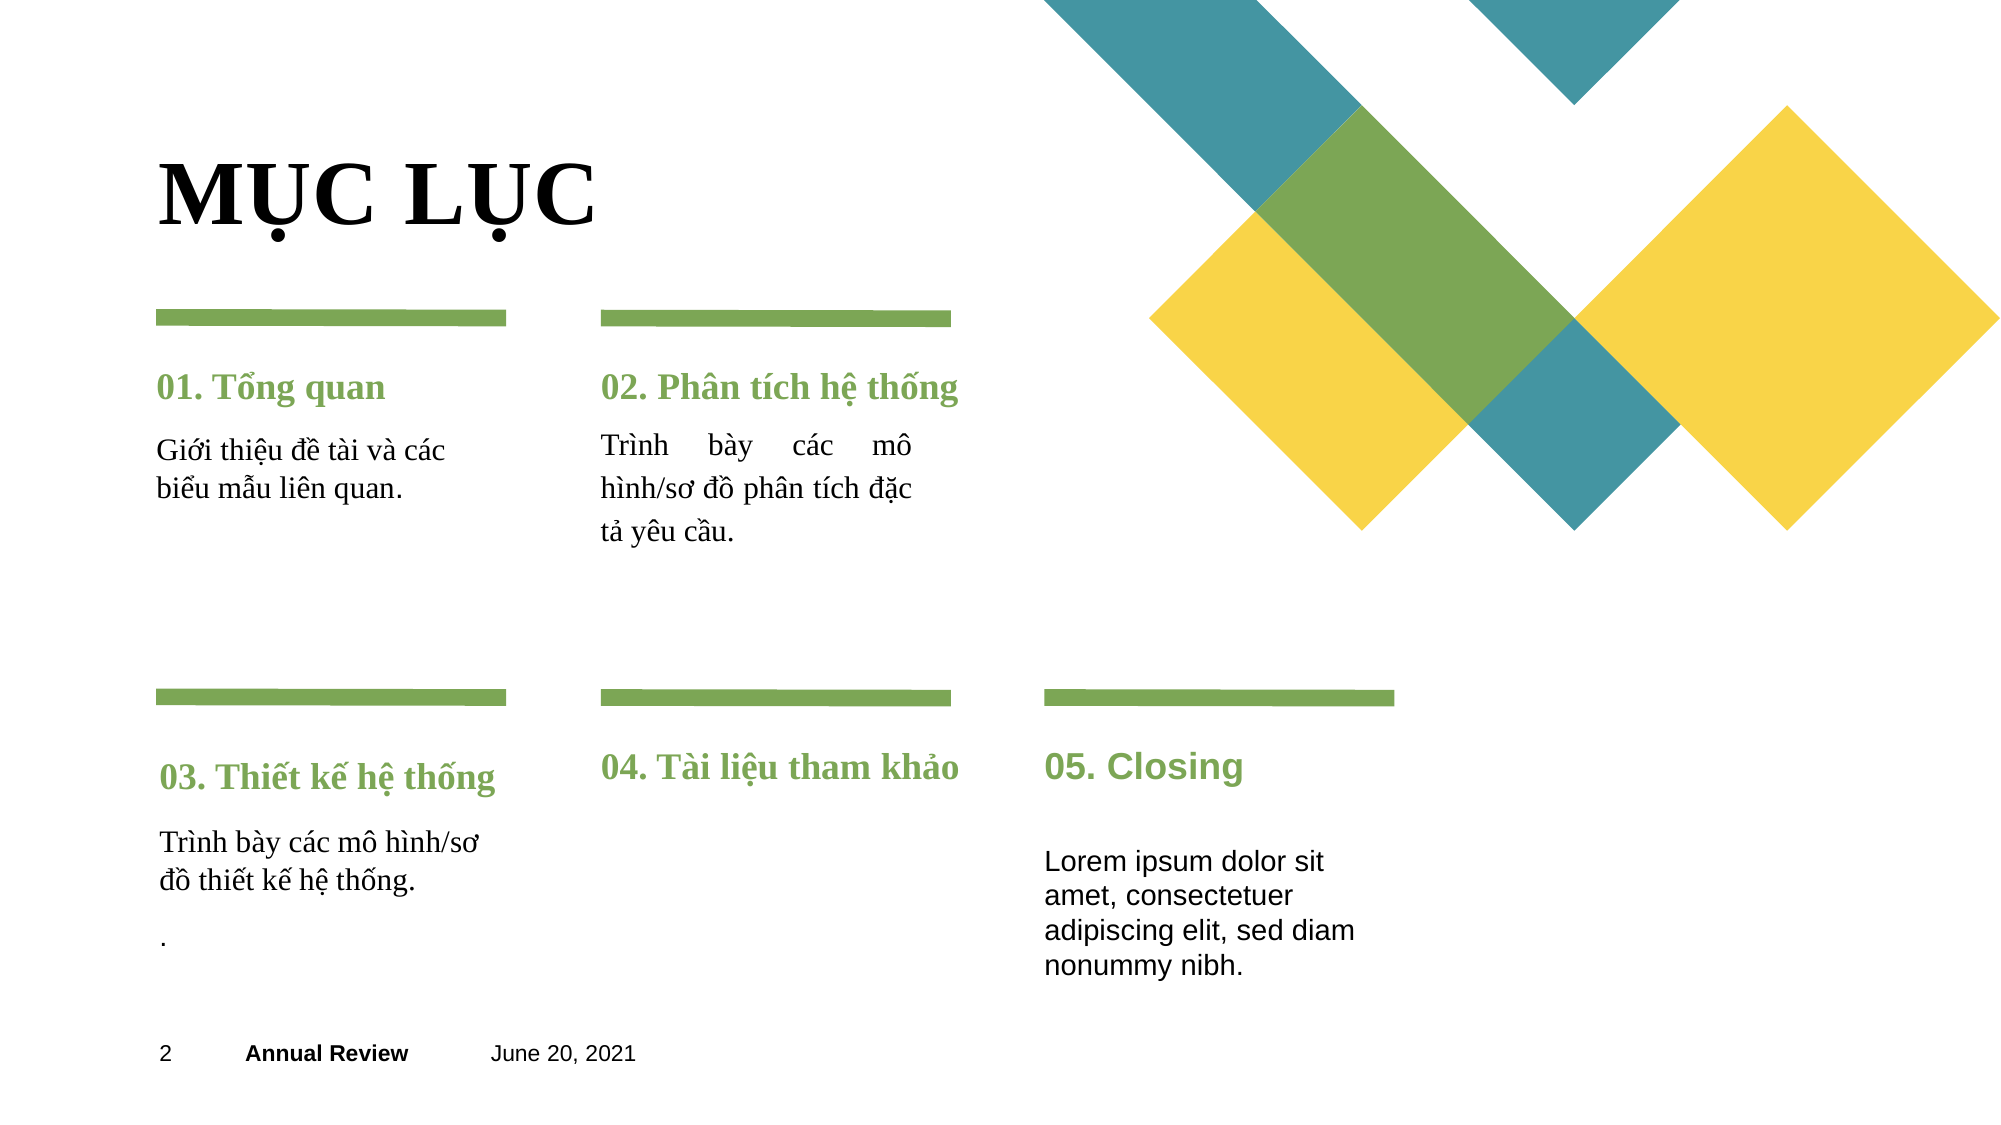

# MỤC LỤC
01. Tổng quan
02. Phân tích hệ thống
Trình bày các mô hình/sơ đồ phân tích đặc tả yêu cầu.
Giới thiệu đề tài và các biểu mẫu liên quan.
04. Tài liệu tham khảo
05. Closing
03. Thiết kế hệ thống
Trình bày các mô hình/sơ đồ thiết kế hệ thống.
.
Lorem ipsum dolor sit amet, consectetuer adipiscing elit, sed diam nonummy nibh.
2
Annual Review
June 20, 2021